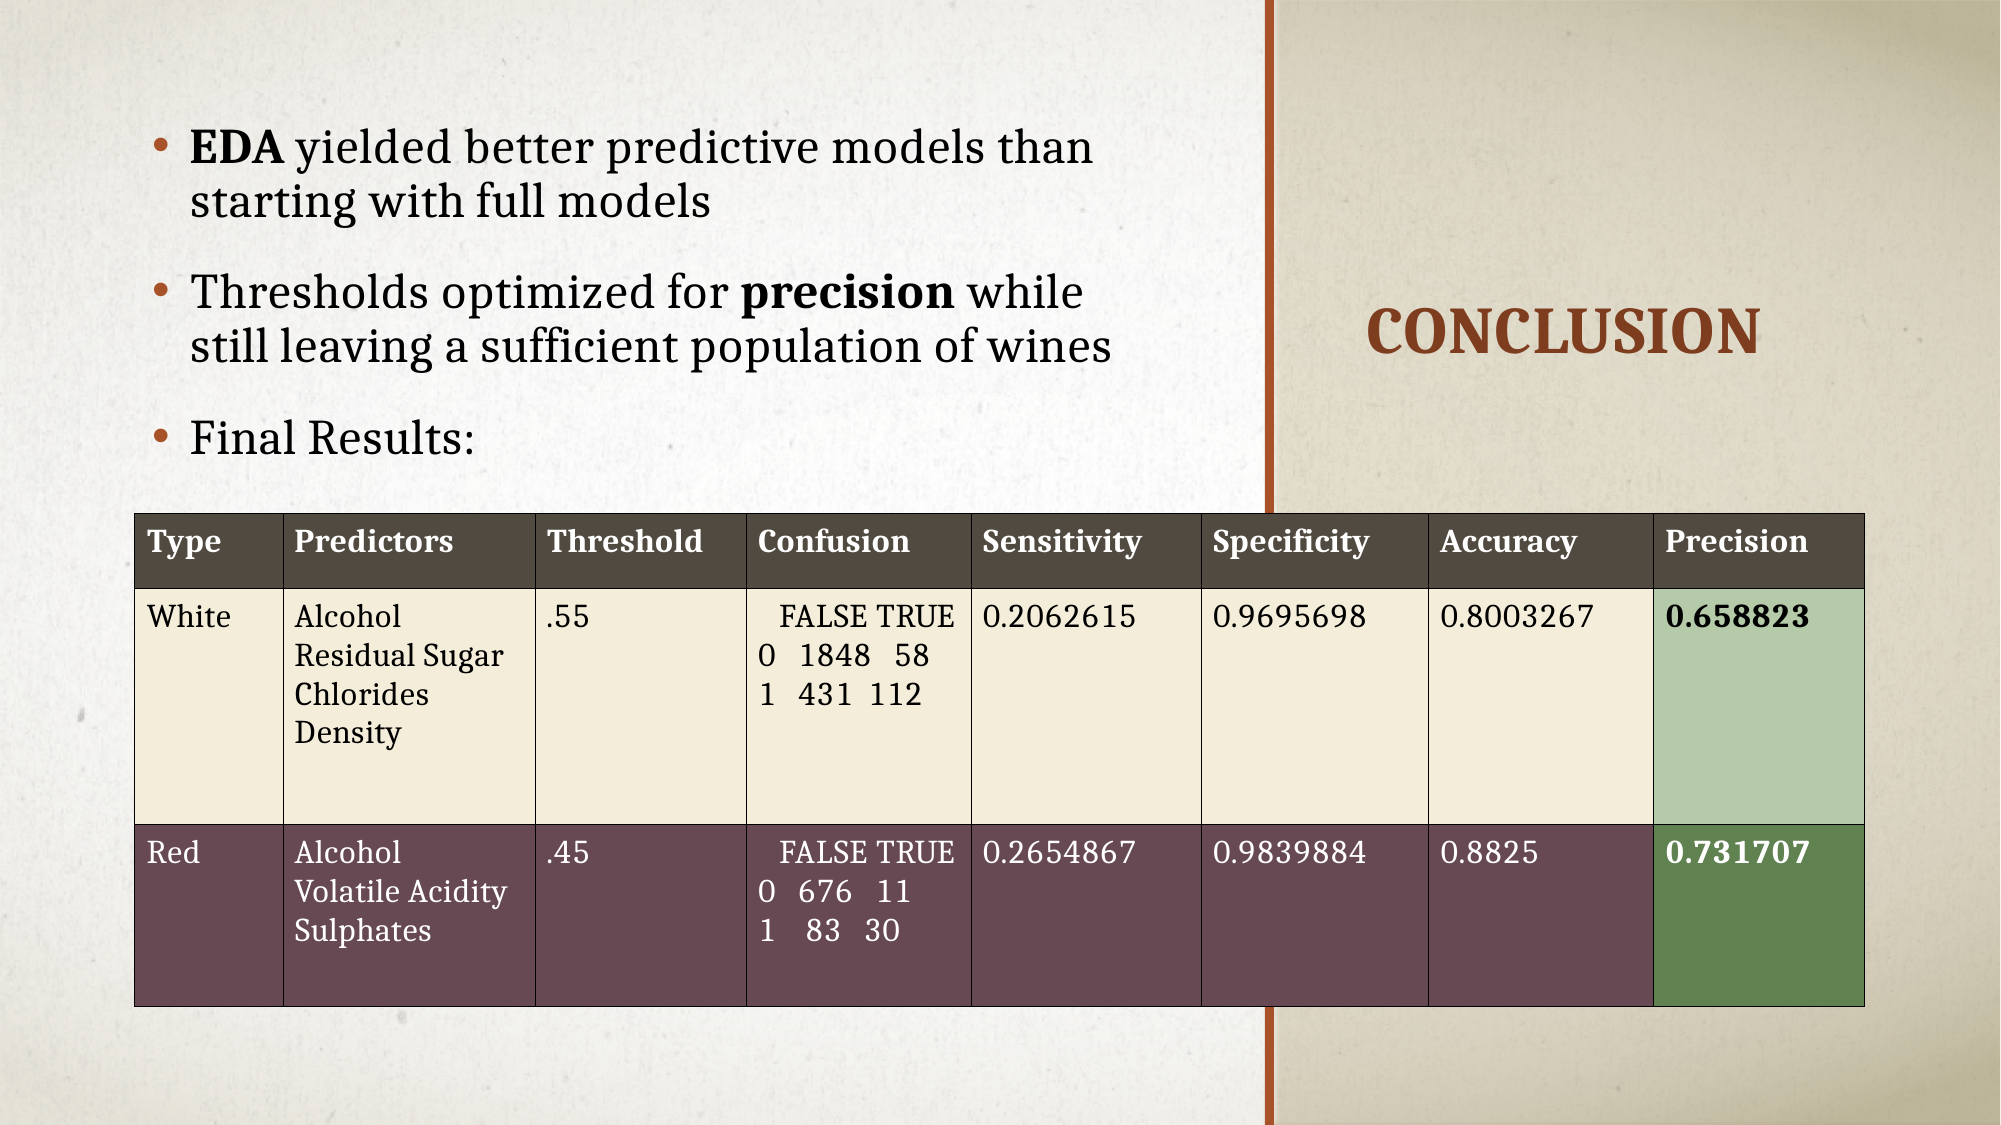

EDA yielded better predictive models than starting with full models
Thresholds optimized for precision while still leaving a sufficient population of wines
Final Results:
# Conclusion
| Type | Predictors | Threshold | Confusion | Sensitivity | Specificity | Accuracy | Precision |
| --- | --- | --- | --- | --- | --- | --- | --- |
| White | Alcohol Residual Sugar Chlorides Density | .55 | FALSE TRUE 0   1848   58 1   431  112 | 0.2062615 | 0.9695698 | 0.8003267 | 0.658823 |
| Red | Alcohol Volatile Acidity Sulphates | .45 | FALSE TRUE 0   676   11 1    83   30 | 0.2654867 | 0.9839884 | 0.8825 | 0.731707 |